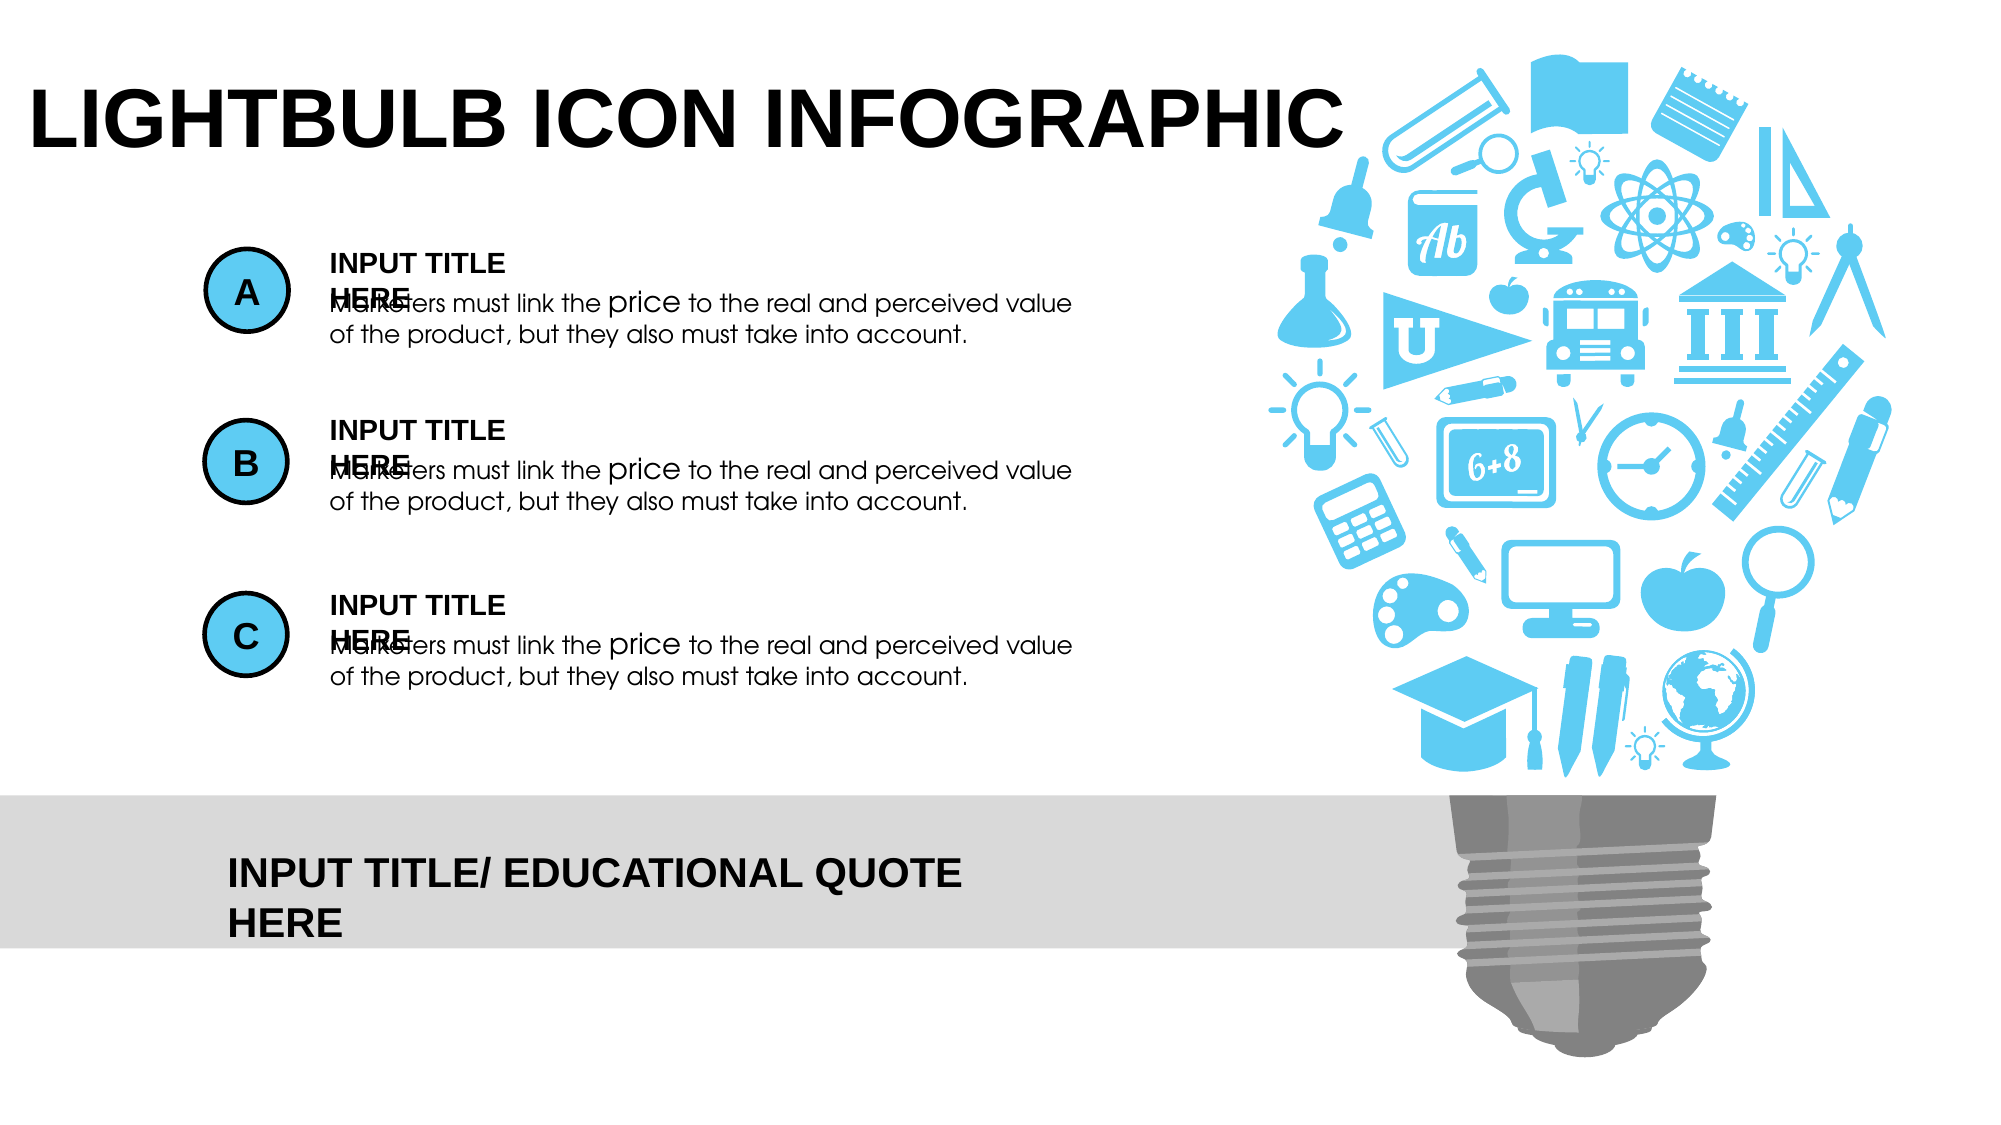

Lightbulb icon infographic
INPUT TITLE HERE
A
Marketers must link the price to the real and perceived value of the product, but they also must take into account.
INPUT TITLE HERE
B
Marketers must link the price to the real and perceived value of the product, but they also must take into account.
INPUT TITLE HERE
C
Marketers must link the price to the real and perceived value of the product, but they also must take into account.

INPUT TITLE/ EDUCATIONAL QUOTE HERE